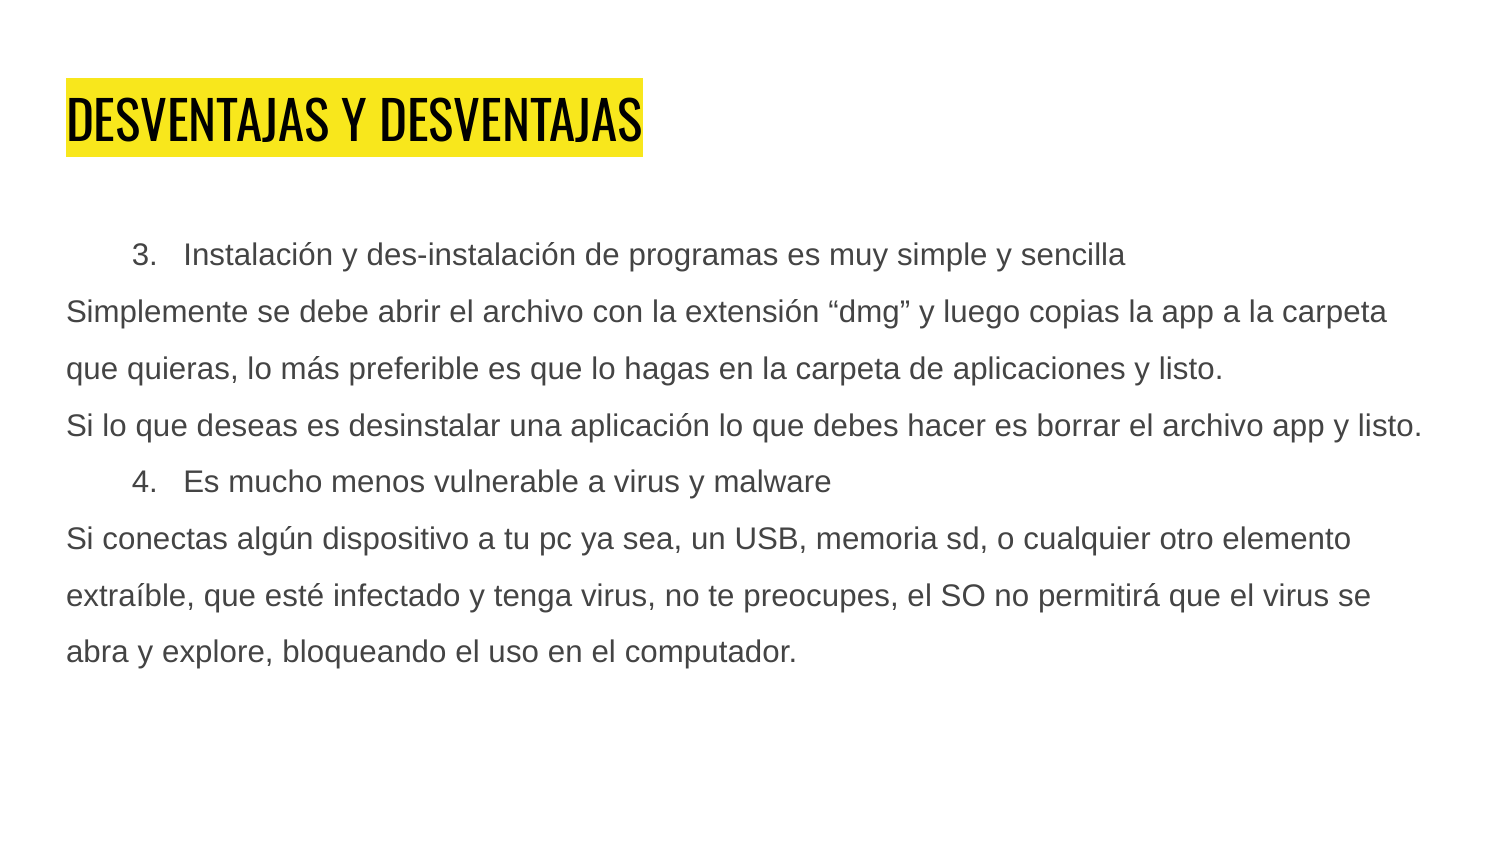

# DESVENTAJAS Y DESVENTAJAS
Instalación y des-instalación de programas es muy simple y sencilla
Simplemente se debe abrir el archivo con la extensión “dmg” y luego copias la app a la carpeta que quieras, lo más preferible es que lo hagas en la carpeta de aplicaciones y listo.
Si lo que deseas es desinstalar una aplicación lo que debes hacer es borrar el archivo app y listo.
Es mucho menos vulnerable a virus y malware
Si conectas algún dispositivo a tu pc ya sea, un USB, memoria sd, o cualquier otro elemento extraíble, que esté infectado y tenga virus, no te preocupes, el SO no permitirá que el virus se abra y explore, bloqueando el uso en el computador.